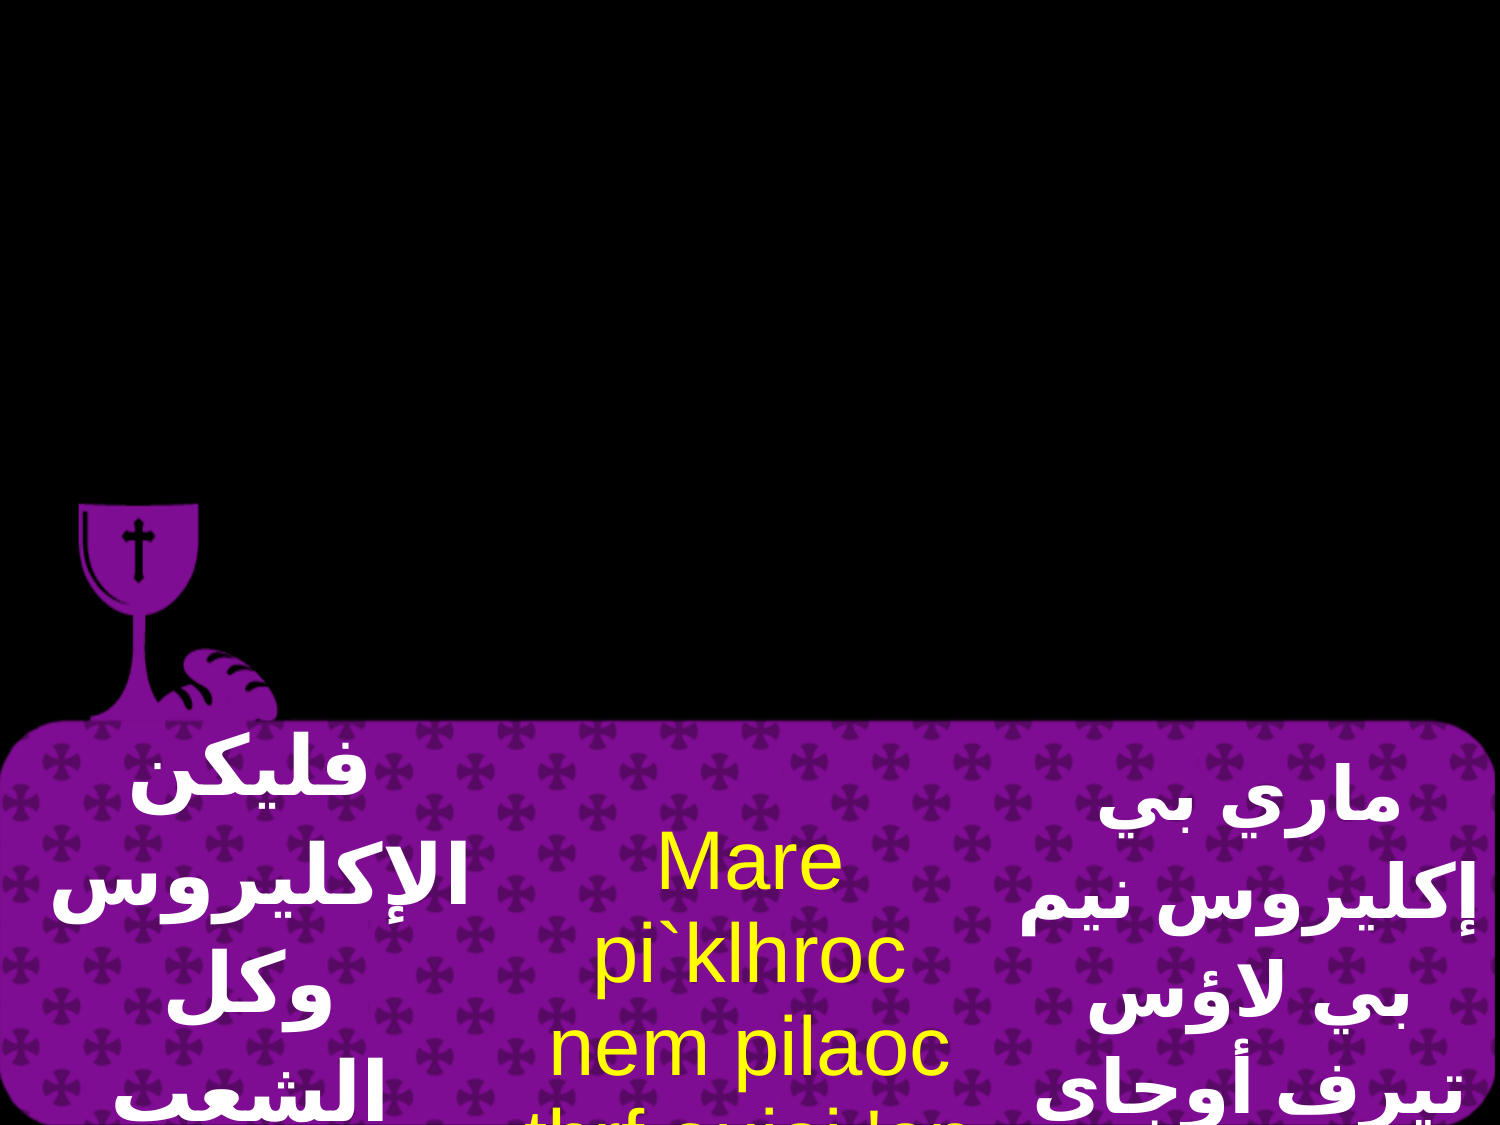

| فليكن الإكليروس وكل الشعب معافين في الرب | Mare pi`klhroc nem pilaoc thrf oujai 'en ~P\_ | ماري بي إكليروس نيم بي لاؤس تيرف أوجاي خين إبشويس |
| --- | --- | --- |